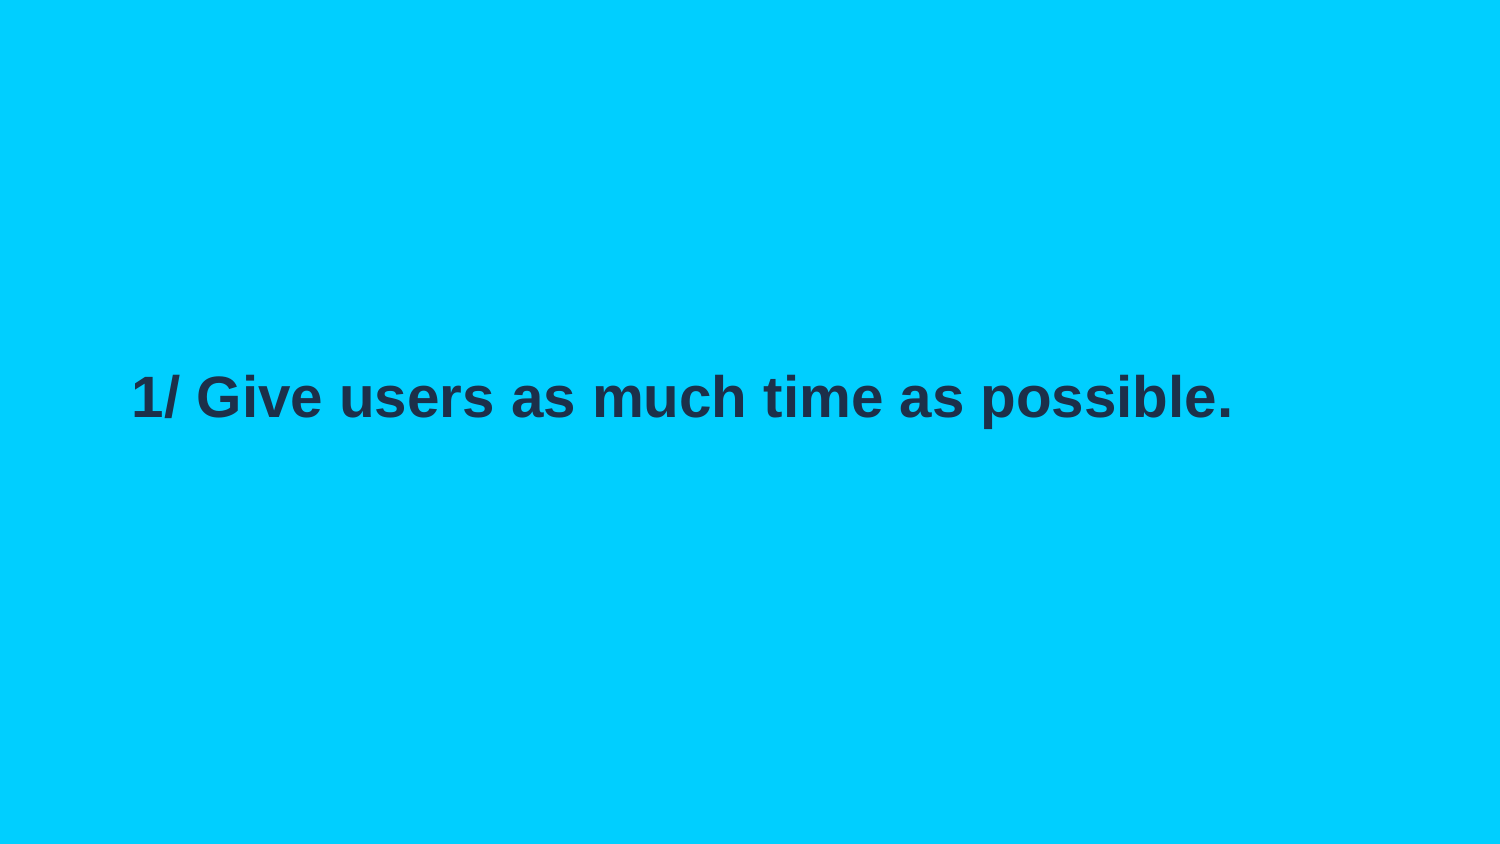

# 1/ Give users as much time as possible.